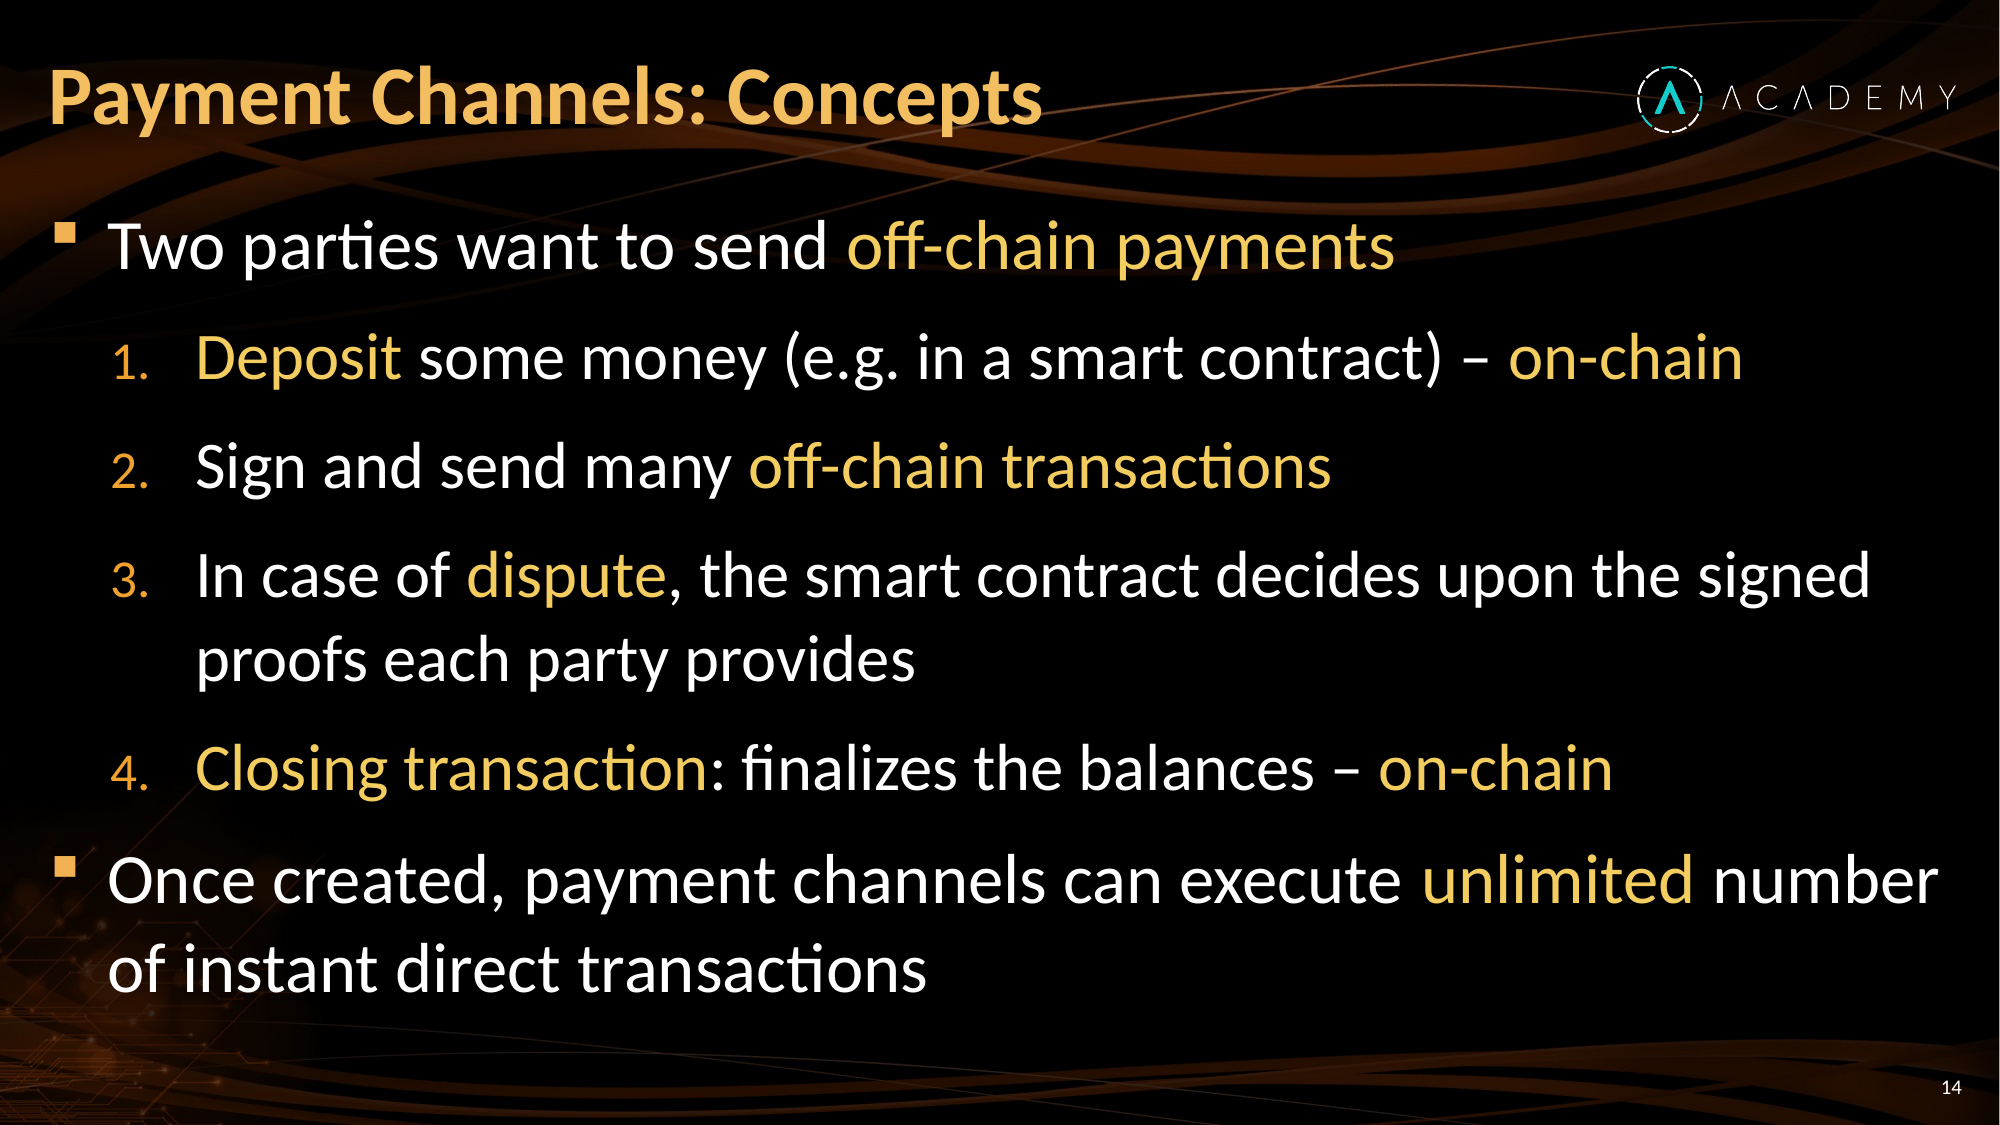

# Payment Channels: Concepts
Two parties want to send off-chain payments
Deposit some money (e.g. in a smart contract) – on-chain
Sign and send many off-chain transactions
In case of dispute, the smart contract decides upon the signed proofs each party provides
Closing transaction: finalizes the balances – on-chain
Once created, payment channels can execute unlimited number of instant direct transactions
14